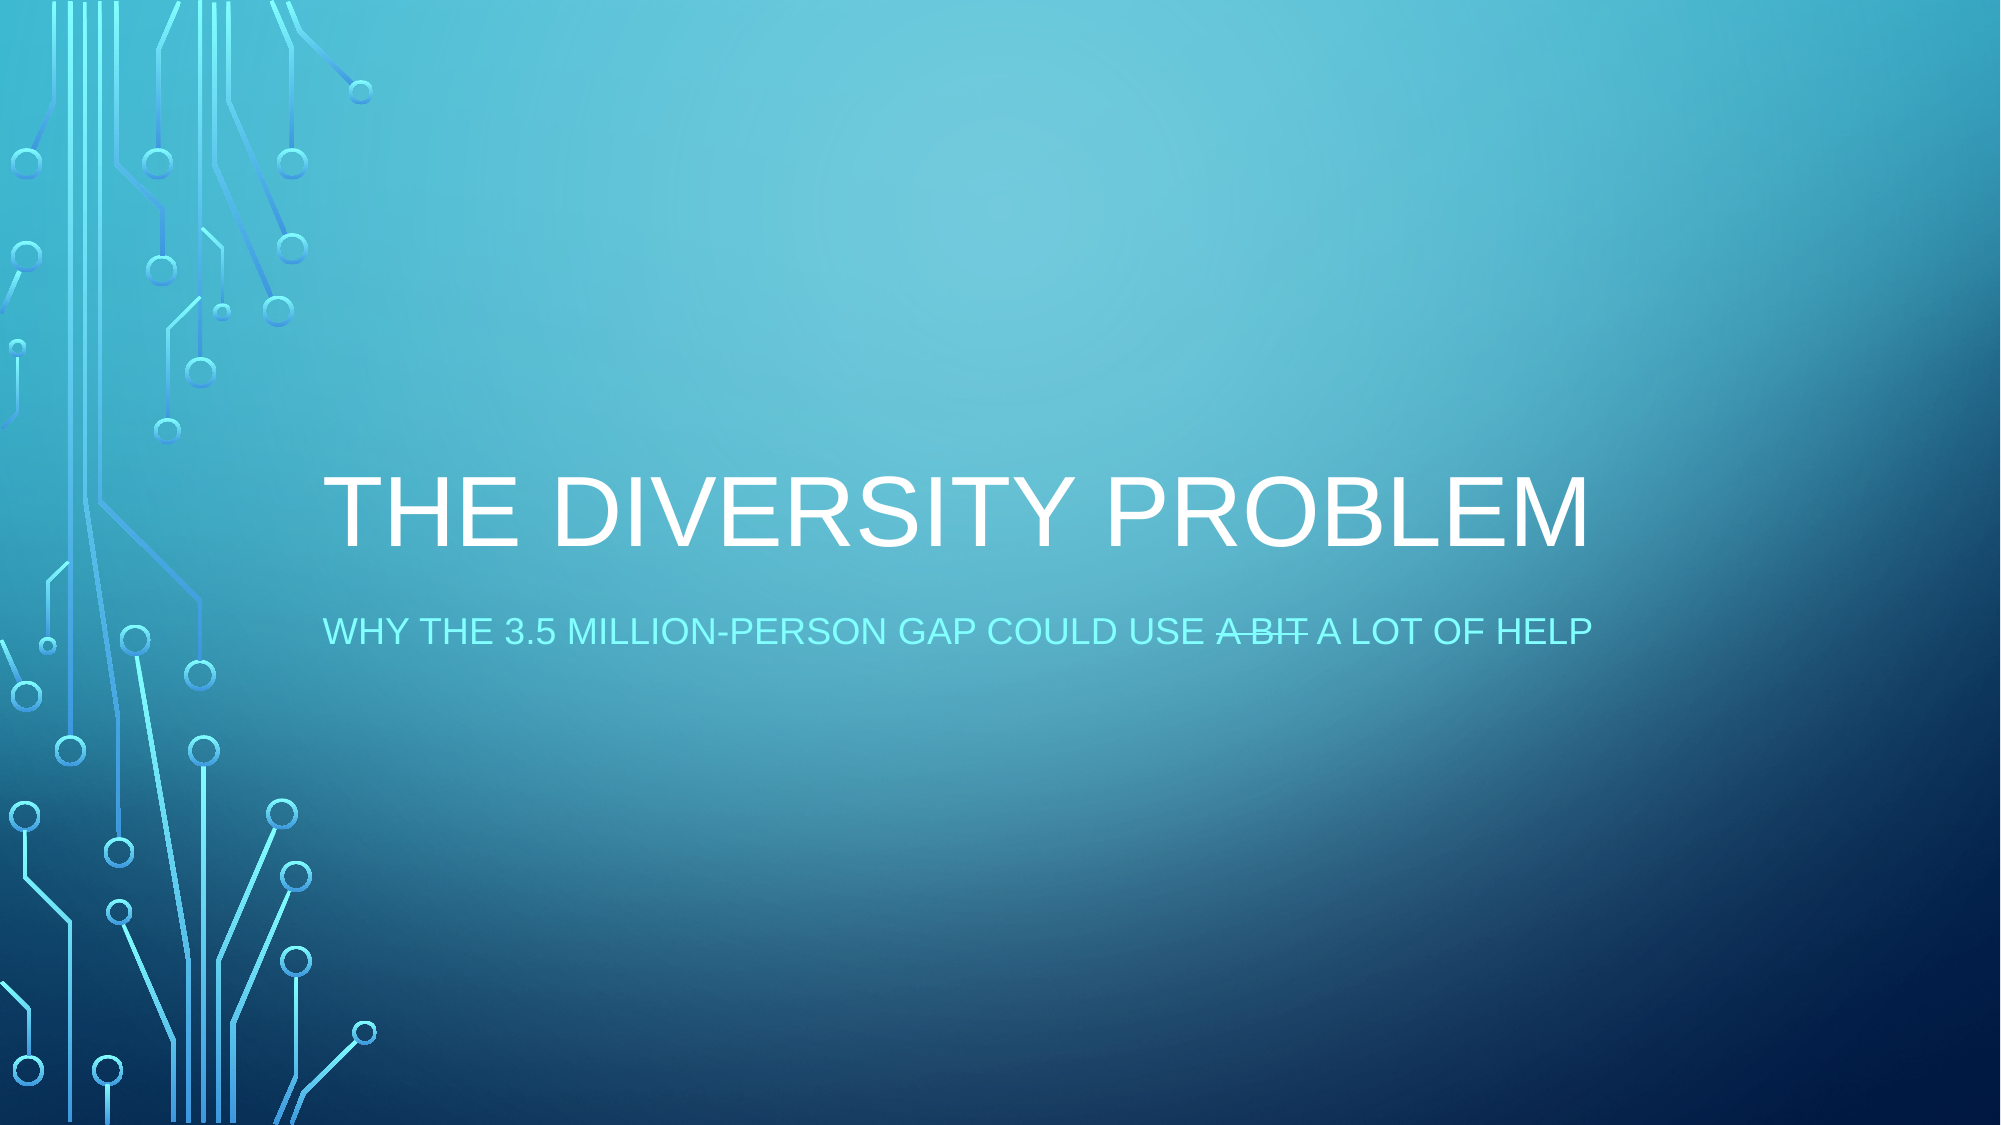

# The diversity problem
Why the 3.5 million-person gap could use a bit a lot of help